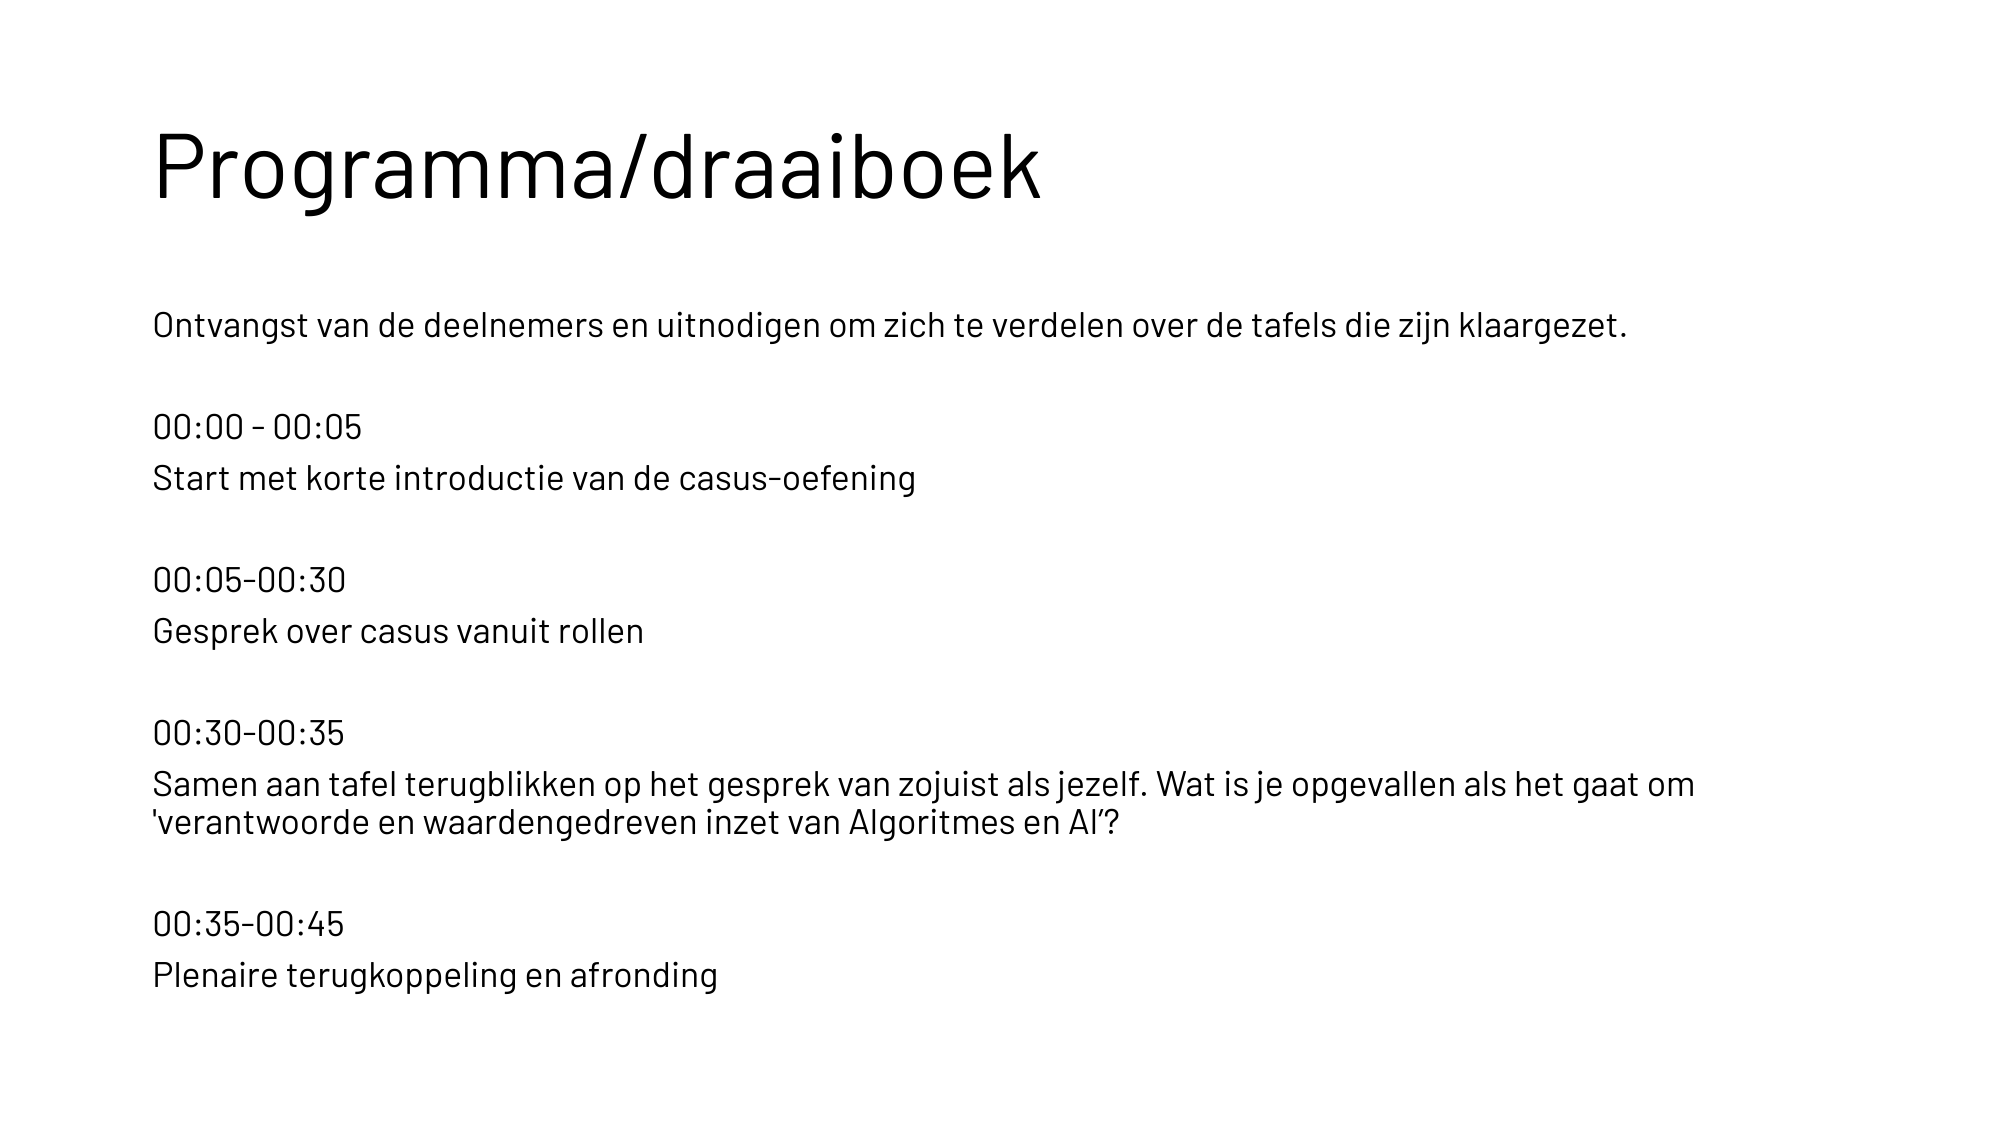

# Programma/draaiboek
Ontvangst van de deelnemers en uitnodigen om zich te verdelen over de tafels die zijn klaargezet.

00:00 - 00:05
Start met korte introductie van de casus-oefening

00:05-00:30
Gesprek over casus vanuit rollen

00:30-00:35
Samen aan tafel terugblikken op het gesprek van zojuist als jezelf. Wat is je opgevallen als het gaat om 'verantwoorde en waardengedreven inzet van Algoritmes en AI’?

00:35-00:45
Plenaire terugkoppeling en afronding